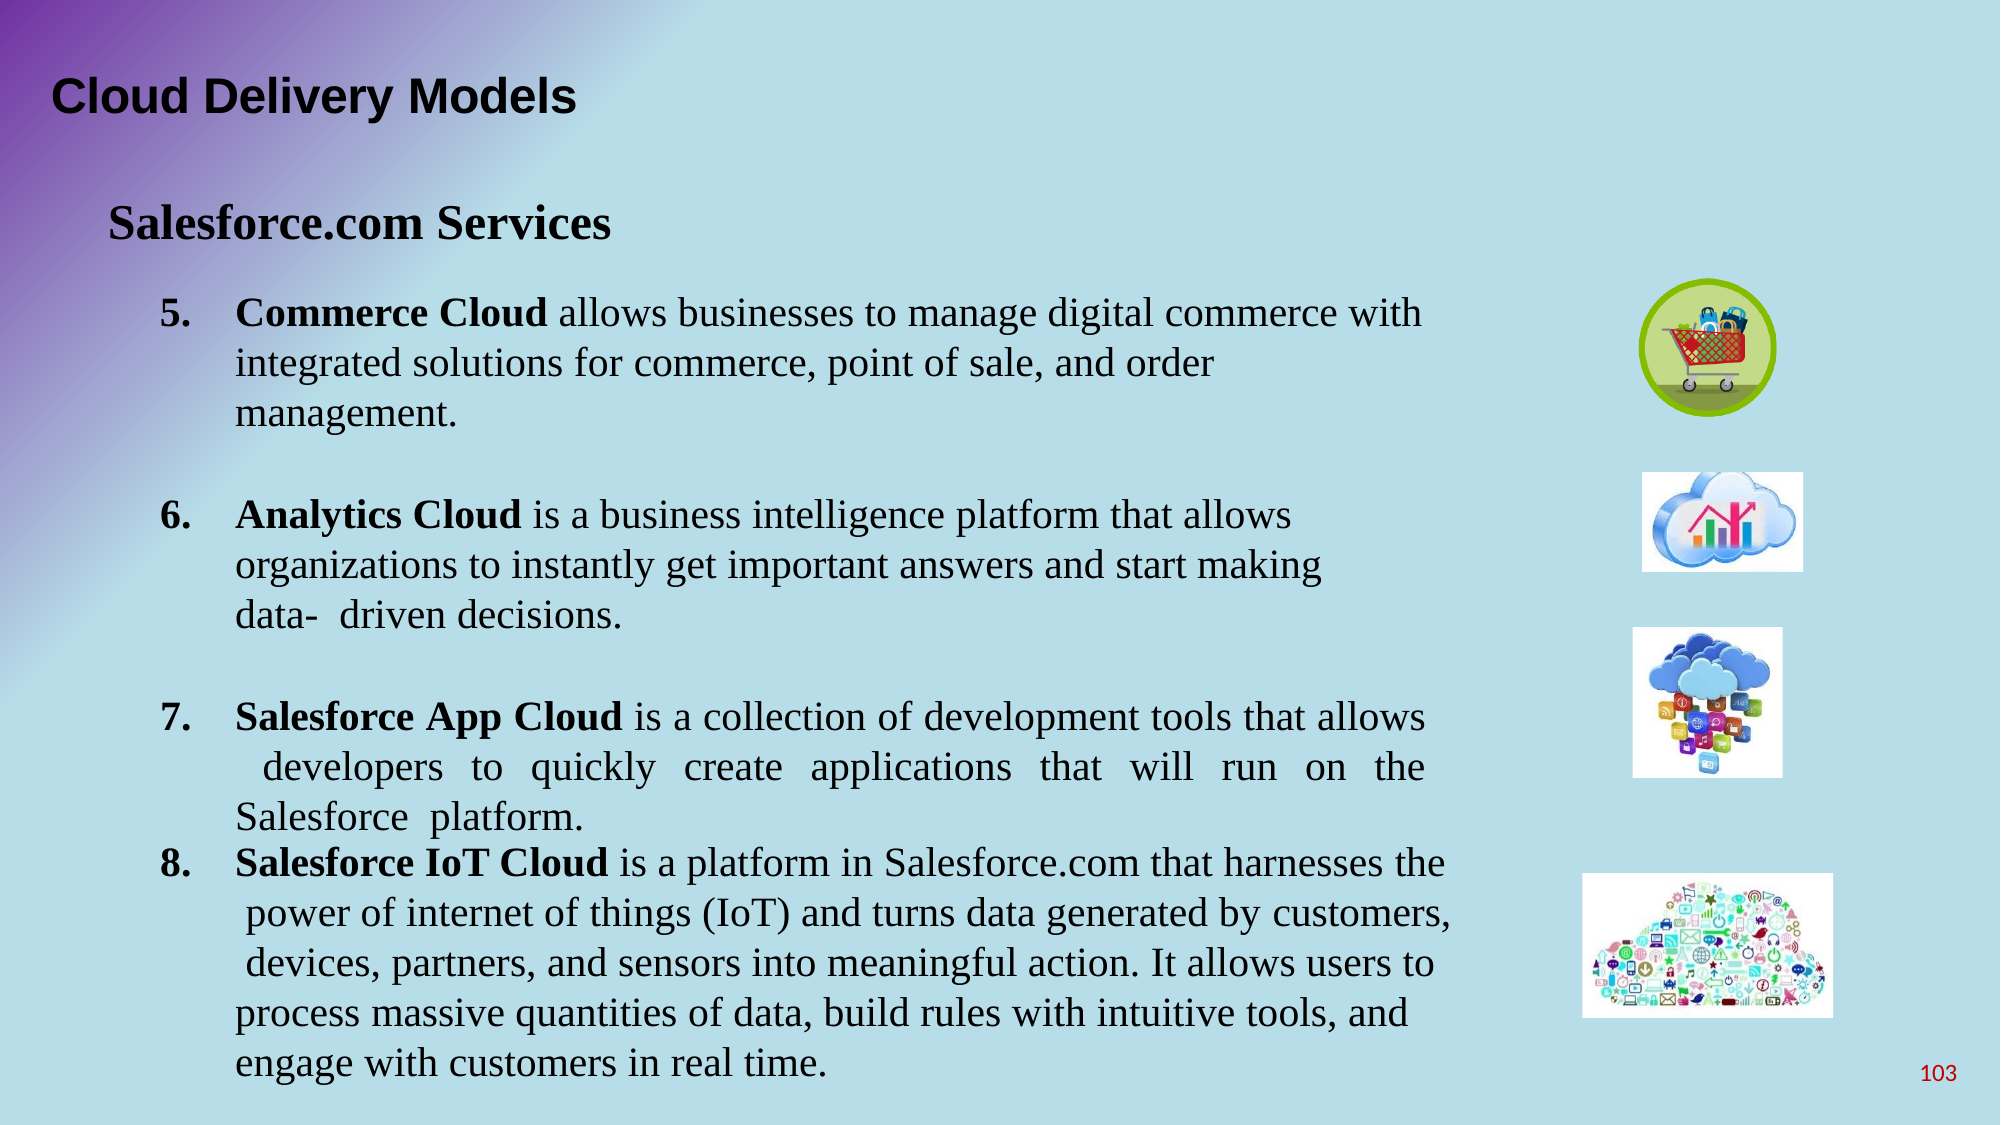

# Cloud Delivery Models
Salesforce.com Services
Commerce Cloud allows businesses to manage digital commerce with
integrated solutions for commerce, point of sale, and order management.

Analytics Cloud is a business intelligence platform that allows  organizations to instantly get important answers and start making data-  driven decisions.

Salesforce App Cloud is a collection of development tools that allows  developers to quickly create applications that will run on the Salesforce  platform.

8.	Salesforce IoT Cloud is a platform in Salesforce.com that harnesses the  power of internet of things (IoT) and turns data generated by customers,  devices, partners, and sensors into meaningful action. It allows users to  process massive quantities of data, build rules with intuitive tools, and  engage with customers in real time.

103